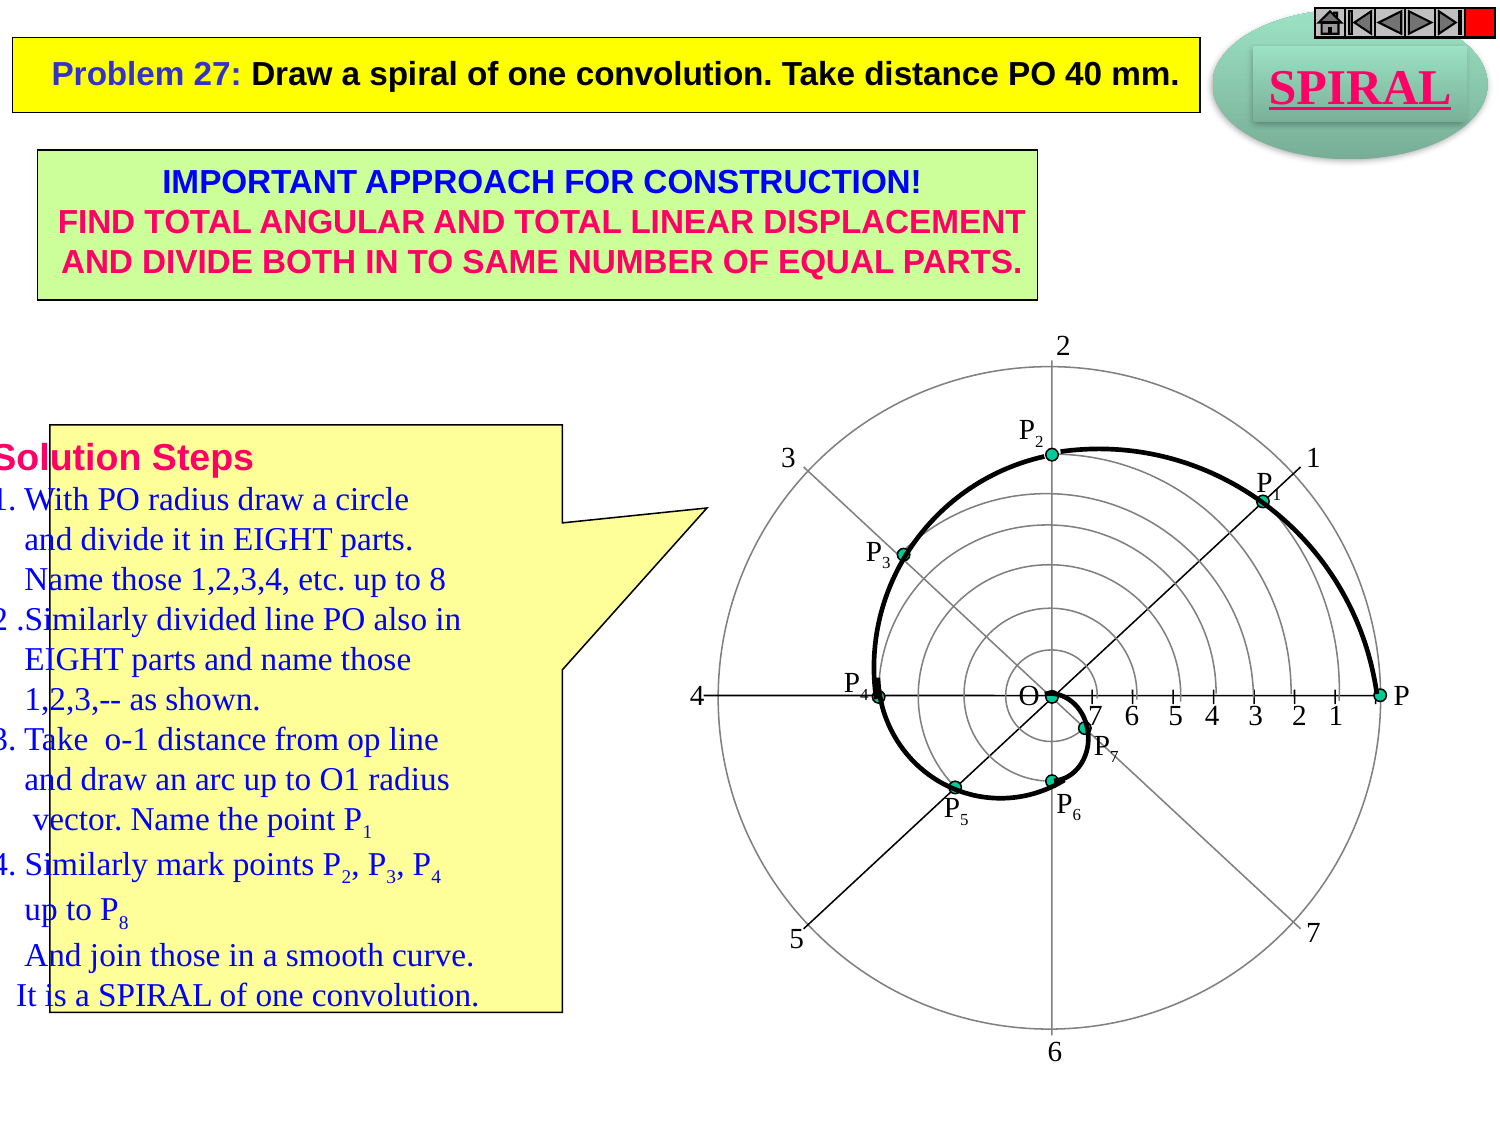

SPIRAL

Problem 27: Draw a spiral of one convolution. Take distance PO 40 mm.

IMPORTANT APPROACH FOR CONSTRUCTION!
FIND TOTAL ANGULAR AND TOTAL LINEAR DISPLACEMENT
AND DIVIDE BOTH IN TO SAME NUMBER OF EQUAL PARTS.
2

P2

Solution Steps
1. With PO radius draw a circle
    and divide it in EIGHT parts.
    Name those 1,2,3,4, etc. up to 8
2 .Similarly divided line PO also in
    EIGHT parts and name those
    1,2,3,-- as shown.
3. Take  o-1 distance from op line
    and draw an arc up to O1 radius
     vector. Name the point P1
4. Similarly mark points P2, P3, P4
    up to P8
    And join those in a smooth curve.
   It is a SPIRAL of one convolution.
3
1

P1

P3

P4
4
O
P
    7   6    5   4    3    2   1

P7

P6
P5

7
5
6